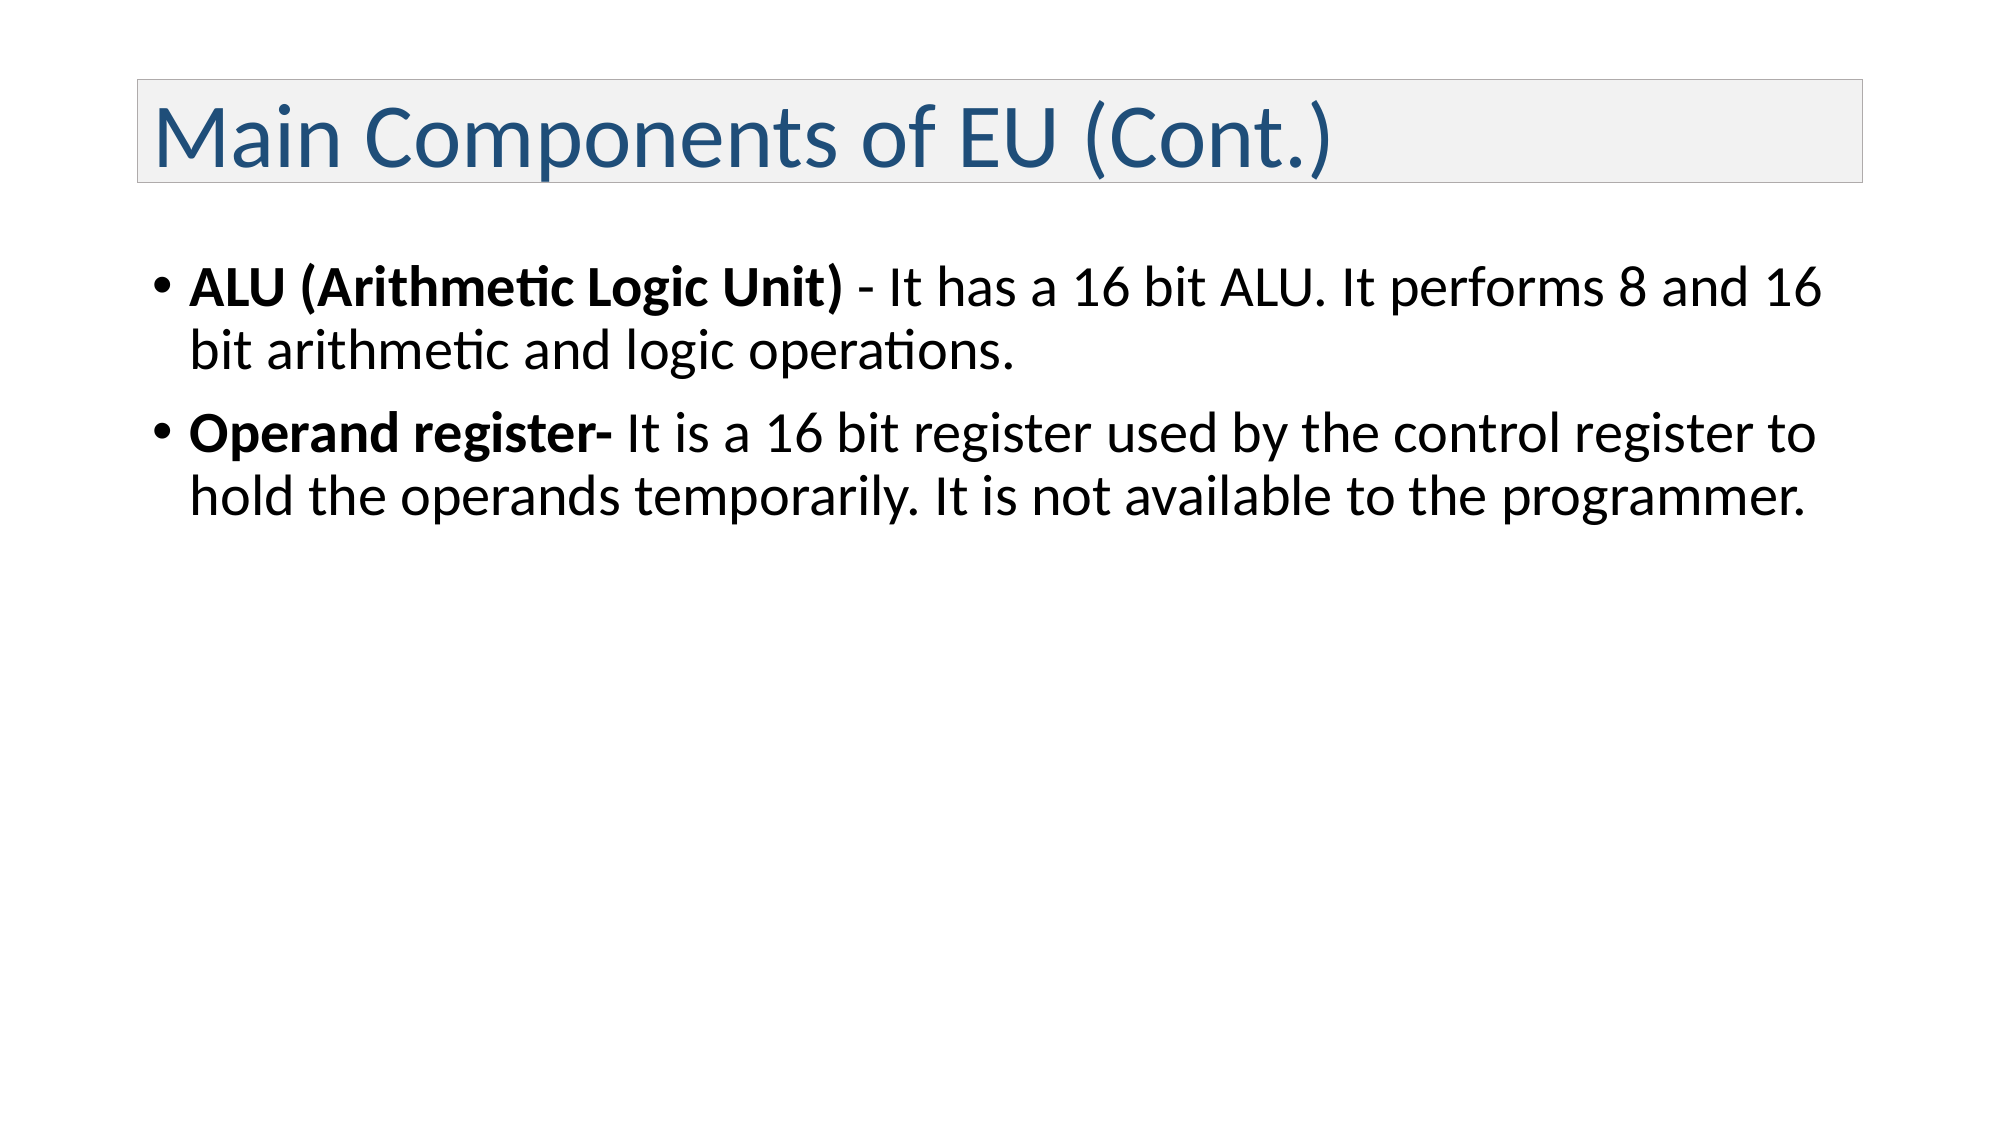

Main Components of EU (Cont.)
ALU (Arithmetic Logic Unit) - It has a 16 bit ALU. It performs 8 and 16 bit arithmetic and logic operations.
Operand register- It is a 16 bit register used by the control register to hold the operands temporarily. It is not available to the programmer.